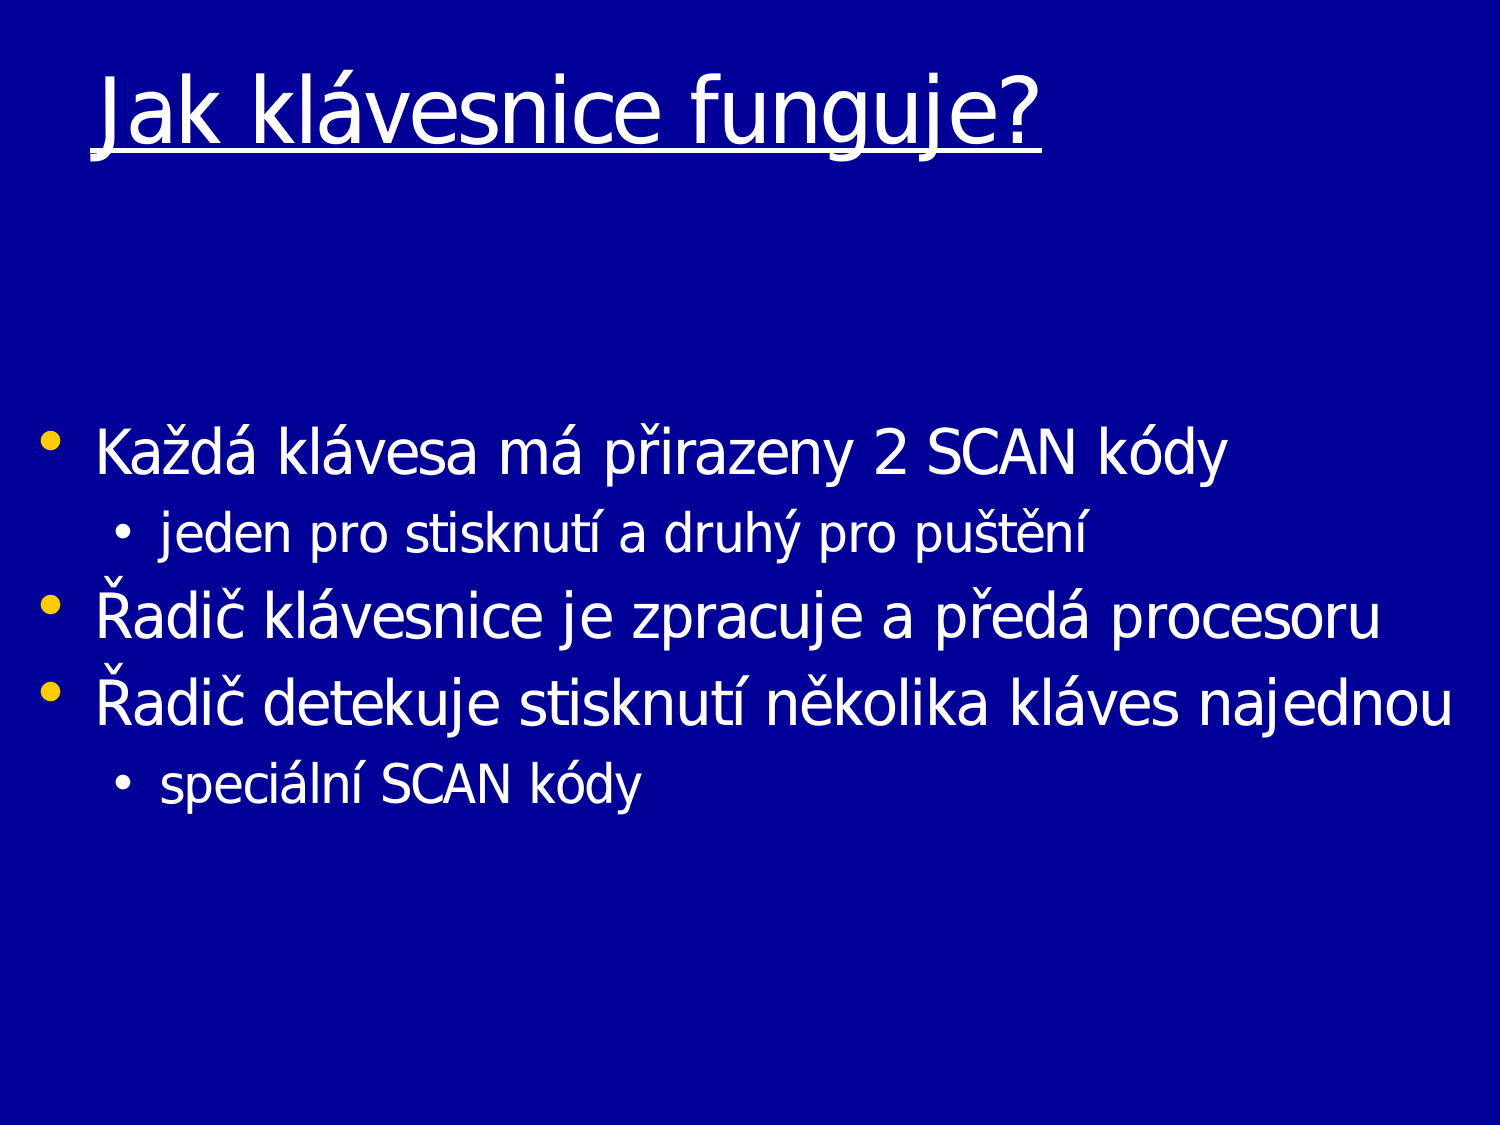

# Jak klávesnice funguje?

Každá klávesa má přirazeny 2 SCAN kódy
jeden pro stisknutí a druhý pro puštění
Řadič klávesnice je zpracuje a předá procesoru
Řadič detekuje stisknutí několika kláves najednou
speciální SCAN kódy